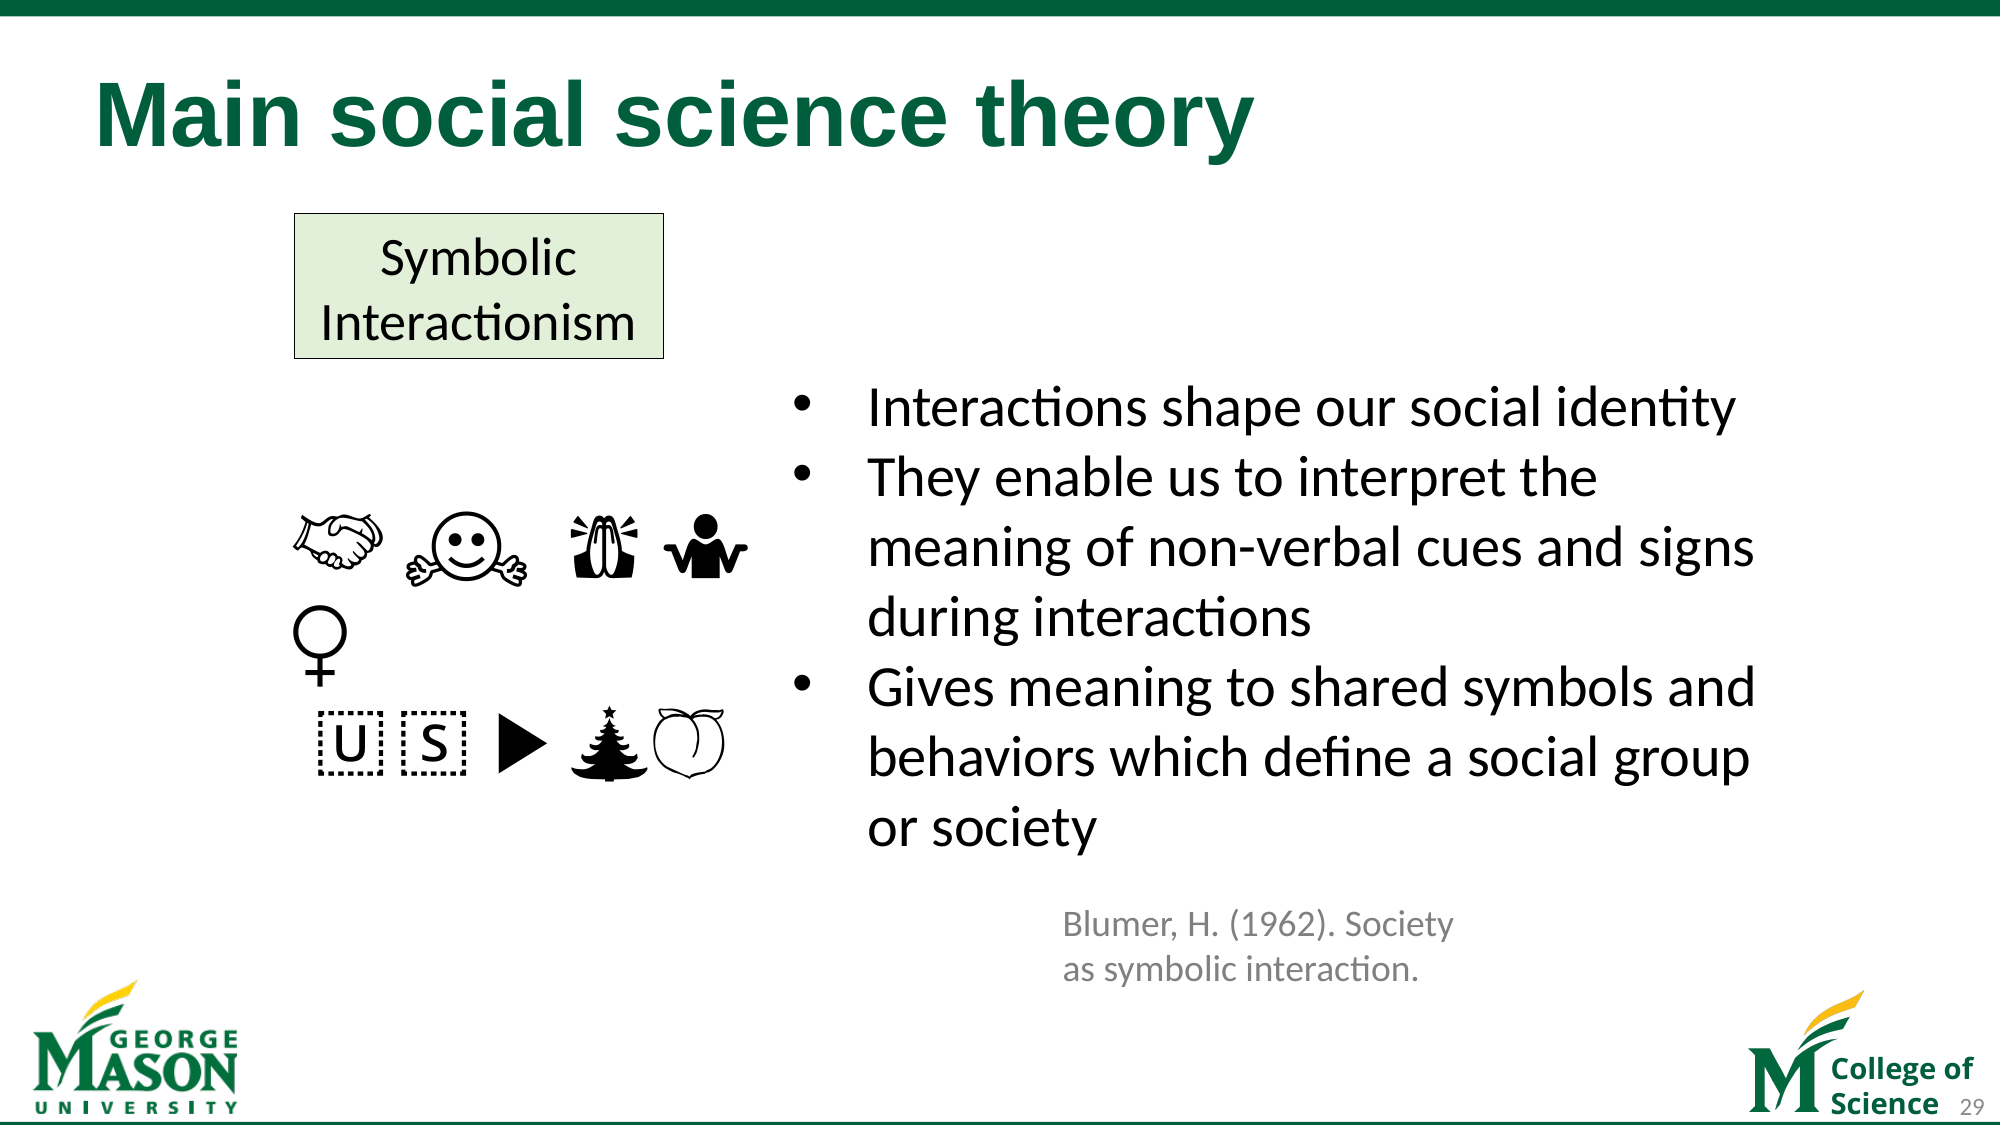

# Main social science theory
Symbolic Interactionism
Interactions shape our social identity
They enable us to interpret the meaning of non-verbal cues and signs during interactions
Gives meaning to shared symbols and behaviors which define a social group or society
🤝 🤗  🙏 🤷‍♀️
🇺🇸 ▶️ 🎄🍑
Blumer, H. (1962). Society as symbolic interaction.
29